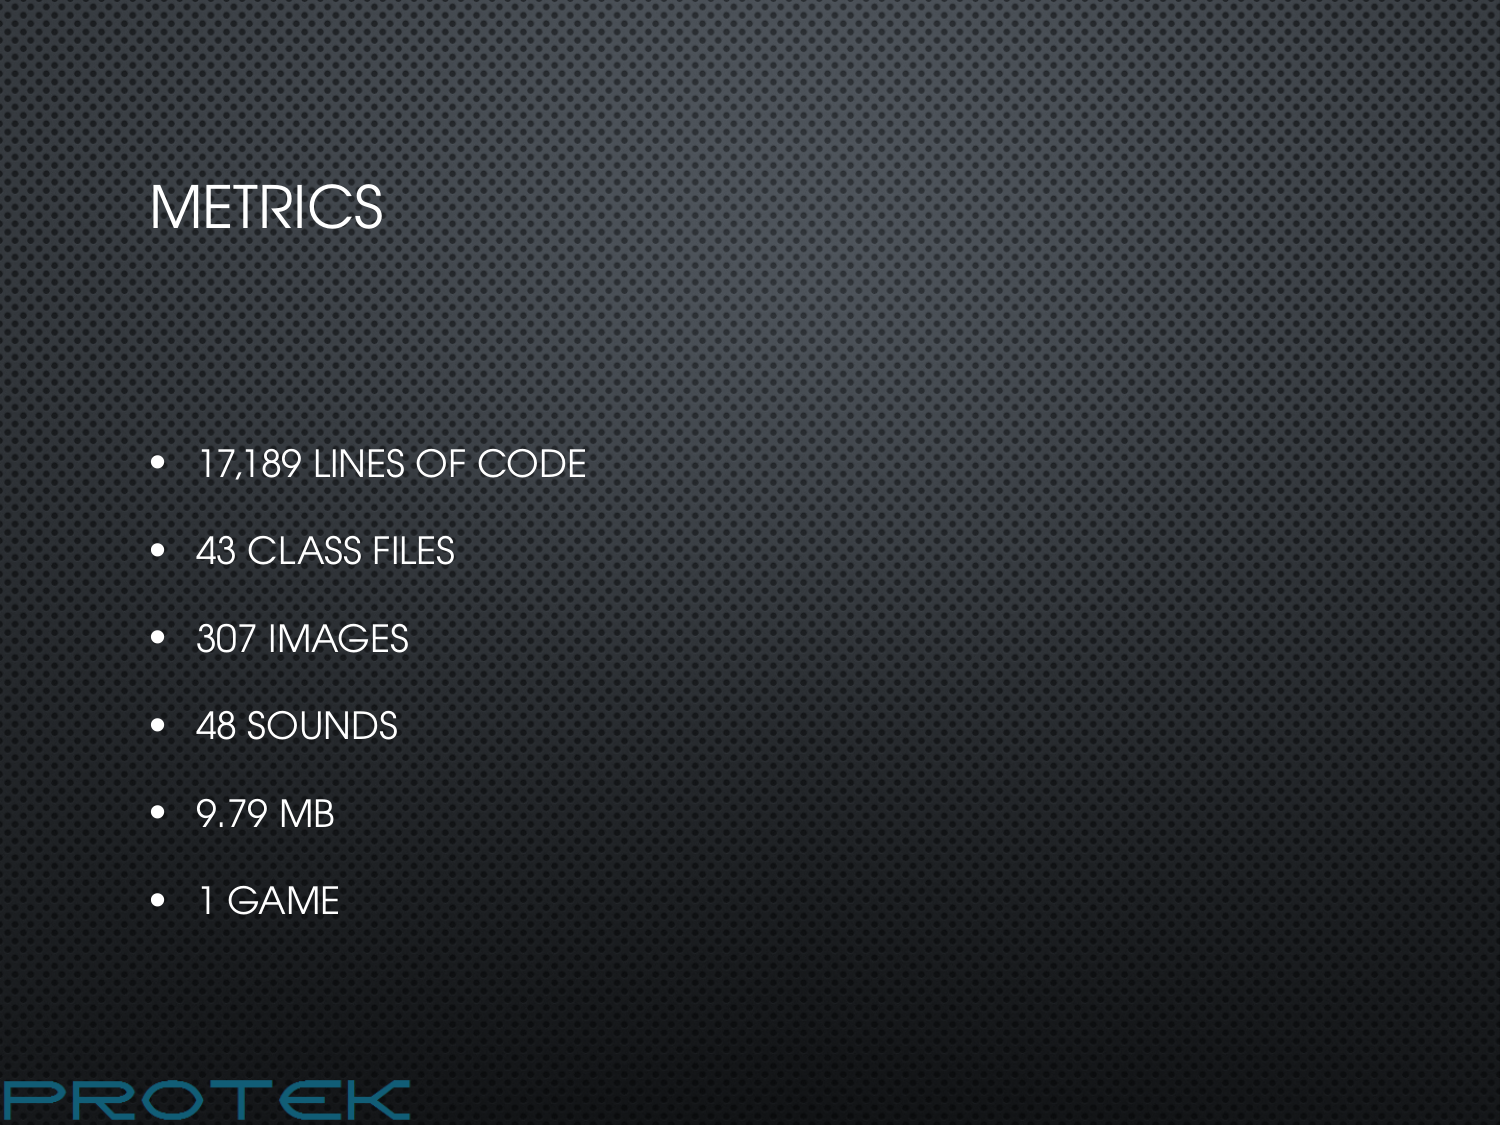

# Metrics
17,189 Lines of Code
43 Class Files
307 Images
48 Sounds
9.79 Mb
1 Game